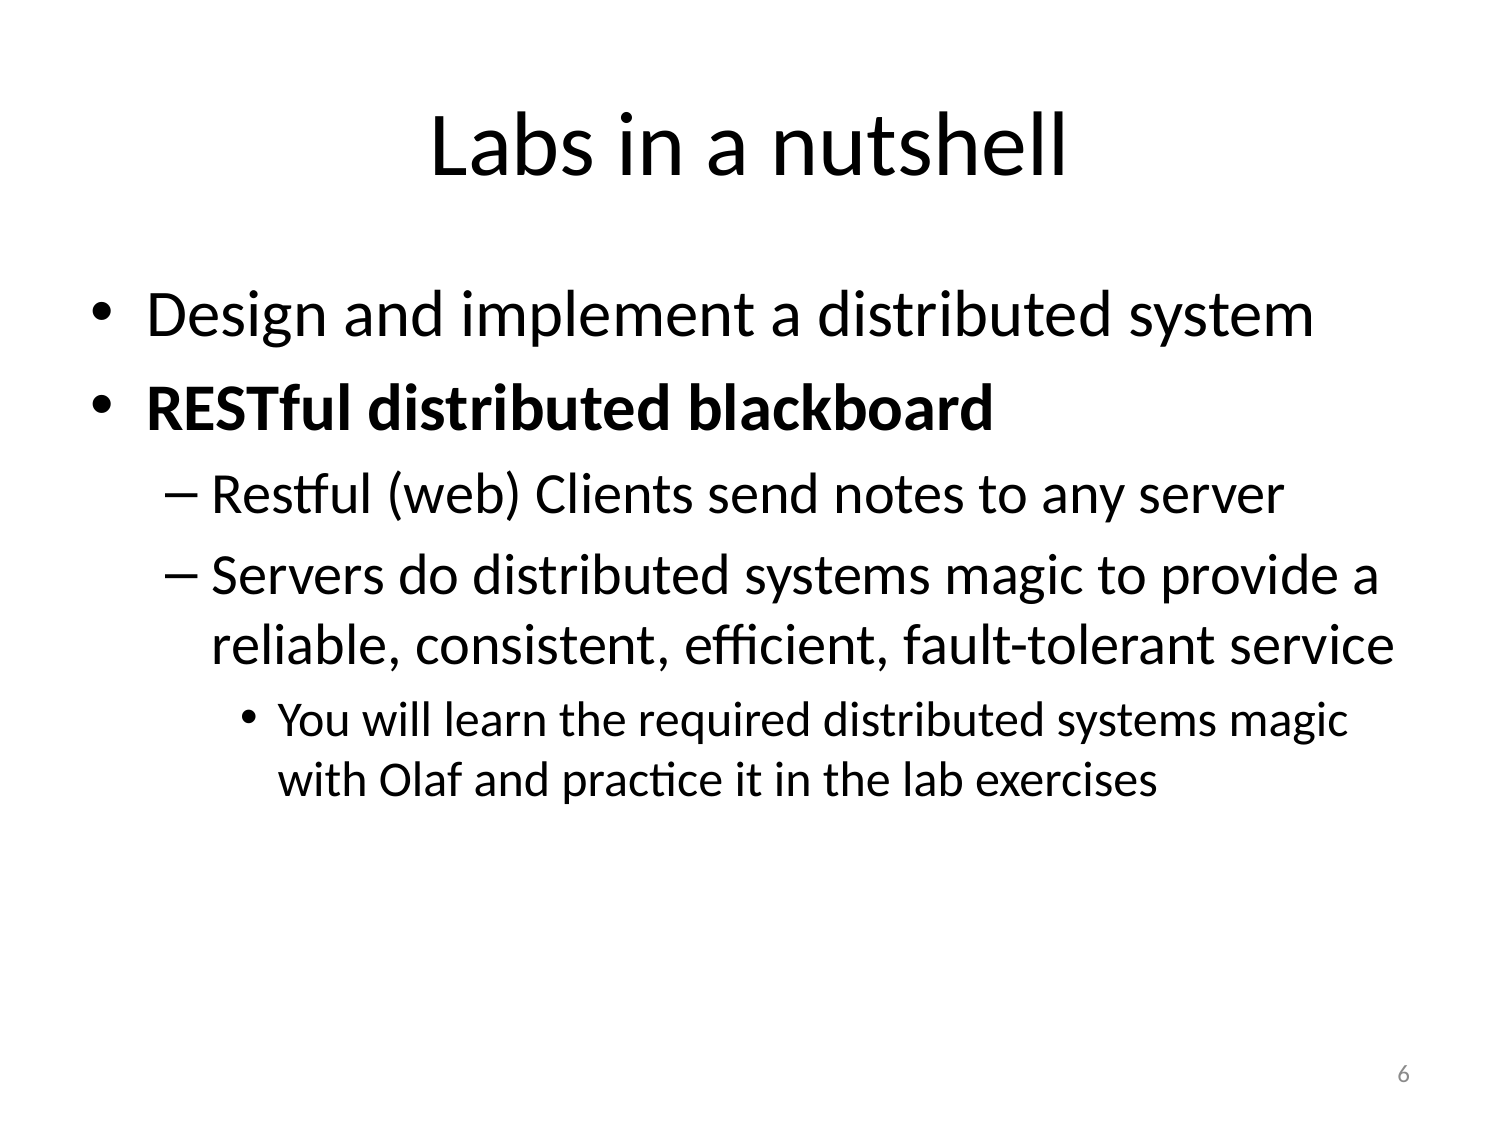

# Labs in a nutshell
Design and implement a distributed system
RESTful distributed blackboard
Restful (web) Clients send notes to any server
Servers do distributed systems magic to provide a reliable, consistent, efficient, fault-tolerant service
You will learn the required distributed systems magic  with Olaf and practice it in the lab exercises
6